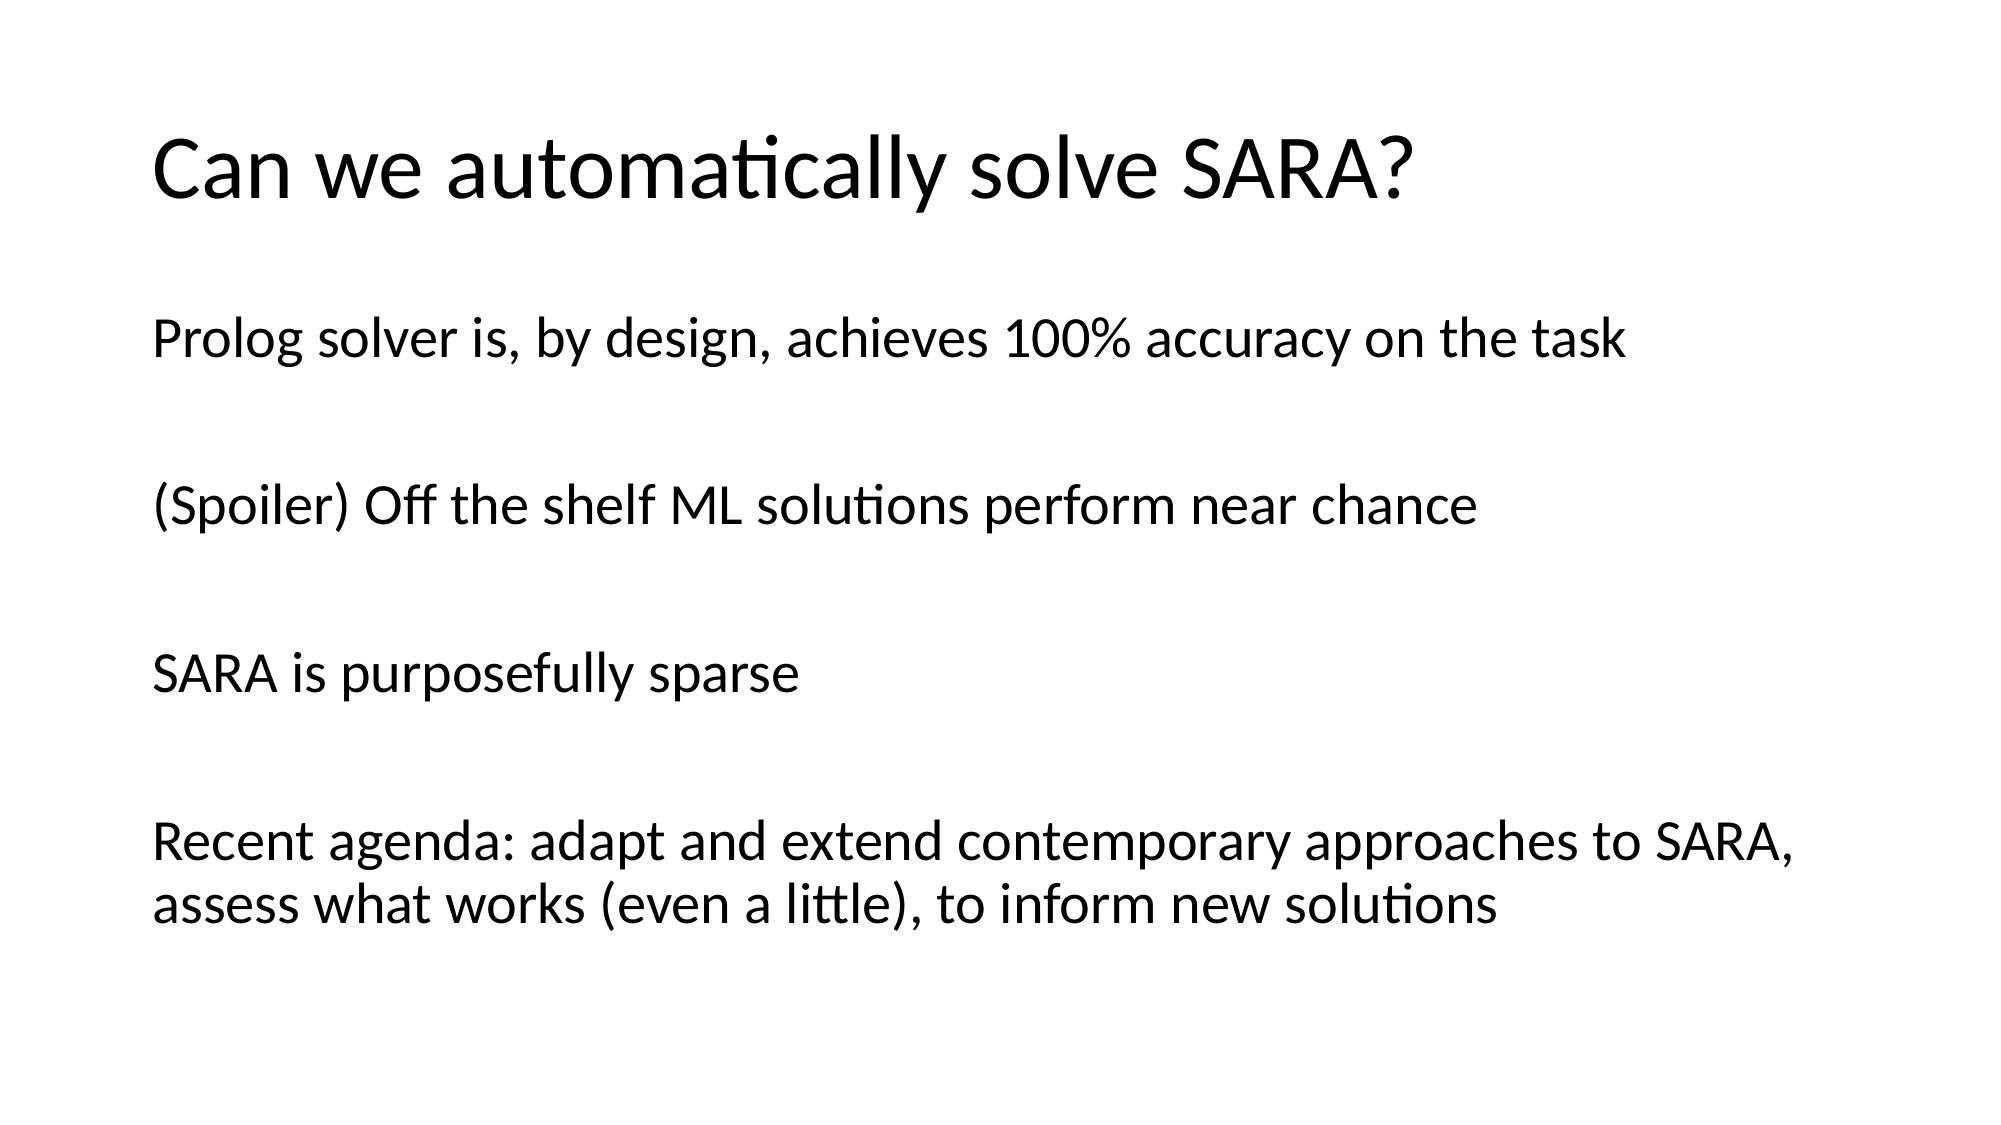

# Can we automatically solve SARA?
Prolog solver is, by design, achieves 100% accuracy on the task

(Spoiler) Off the shelf ML solutions perform near chance

SARA is purposefully sparse

Recent agenda: adapt and extend contemporary approaches to SARA, assess what works (even a little), to inform new solutions